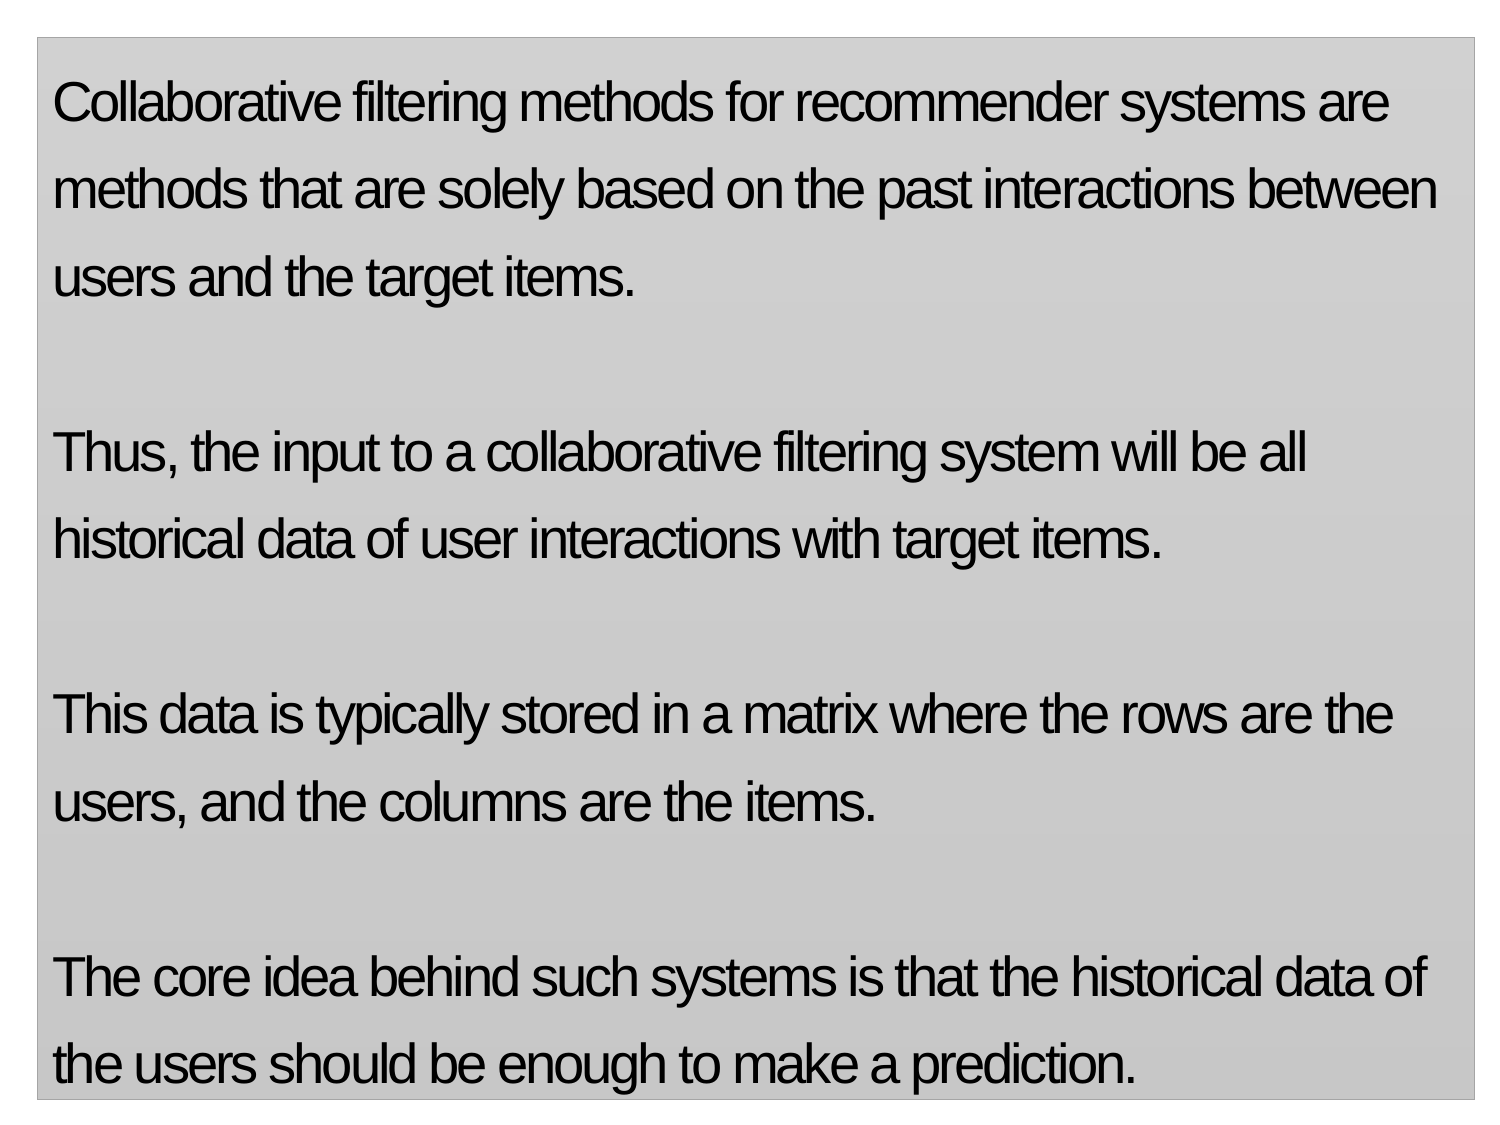

Collaborative filtering methods for recommender systems are methods that are solely based on the past interactions between users and the target items.

Thus, the input to a collaborative filtering system will be all historical data of user interactions with target items.

This data is typically stored in a matrix where the rows are the users, and the columns are the items.

The core idea behind such systems is that the historical data of the users should be enough to make a prediction.

We don’t need anything more than that historical data, no extra push from the user, no presently trending information, etc.